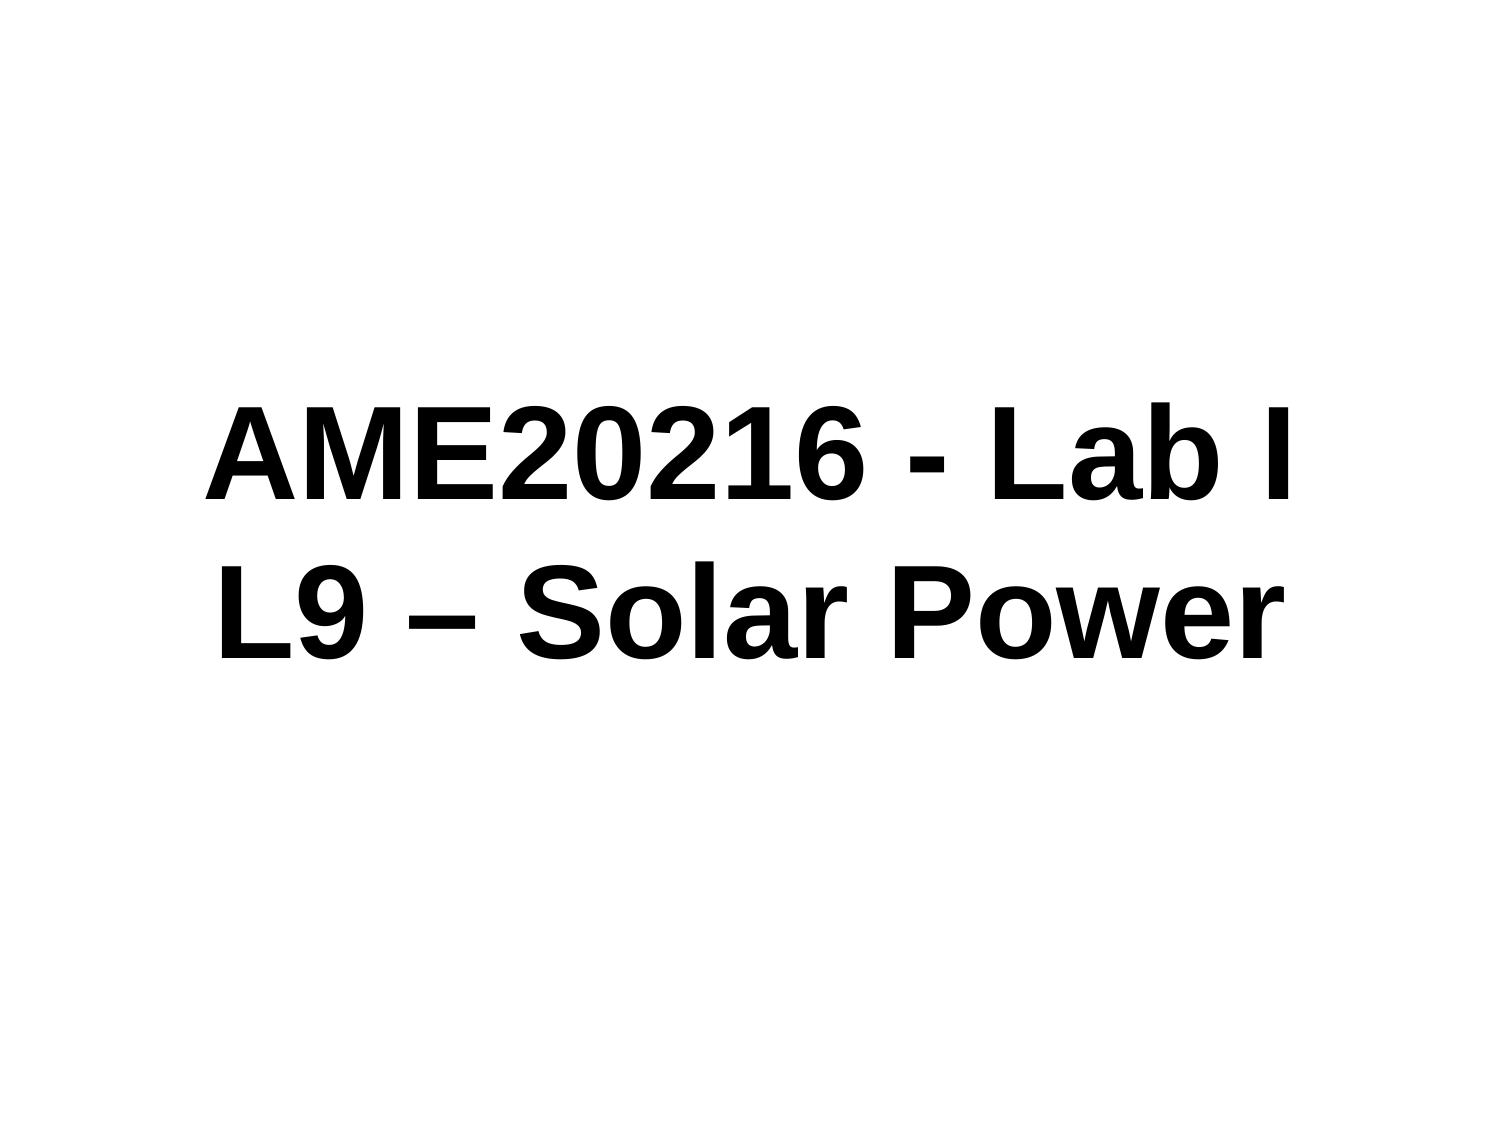

# AME20216 - Lab I L9 – Solar Power